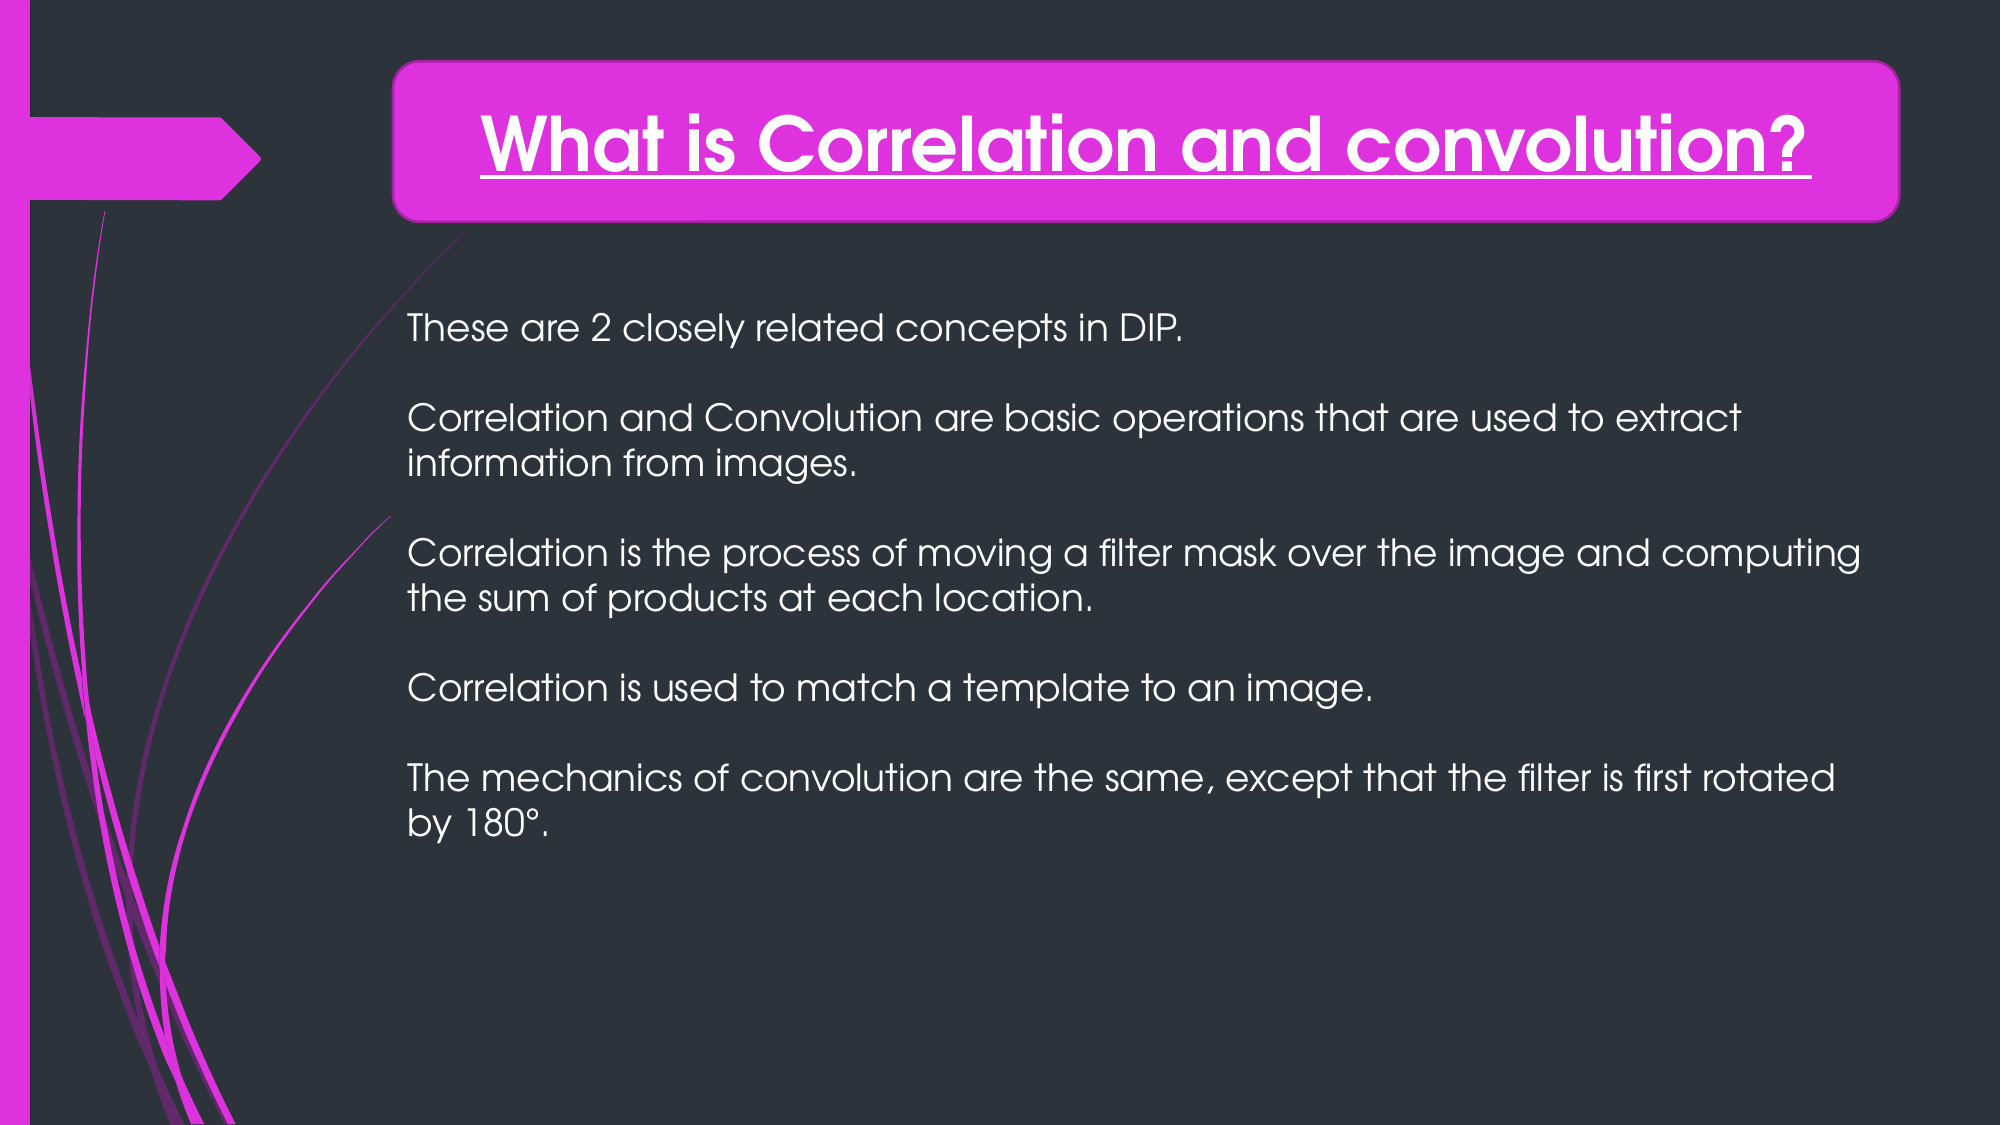

What is Correlation and convolution?
These are 2 closely related concepts in DIP.

Correlation and Convolution are basic operations that are used to extract information from images.

Correlation is the process of moving a filter mask over the image and computing the sum of products at each location.

Correlation is used to match a template to an image.

The mechanics of convolution are the same, except that the filter is first rotated by 180°.